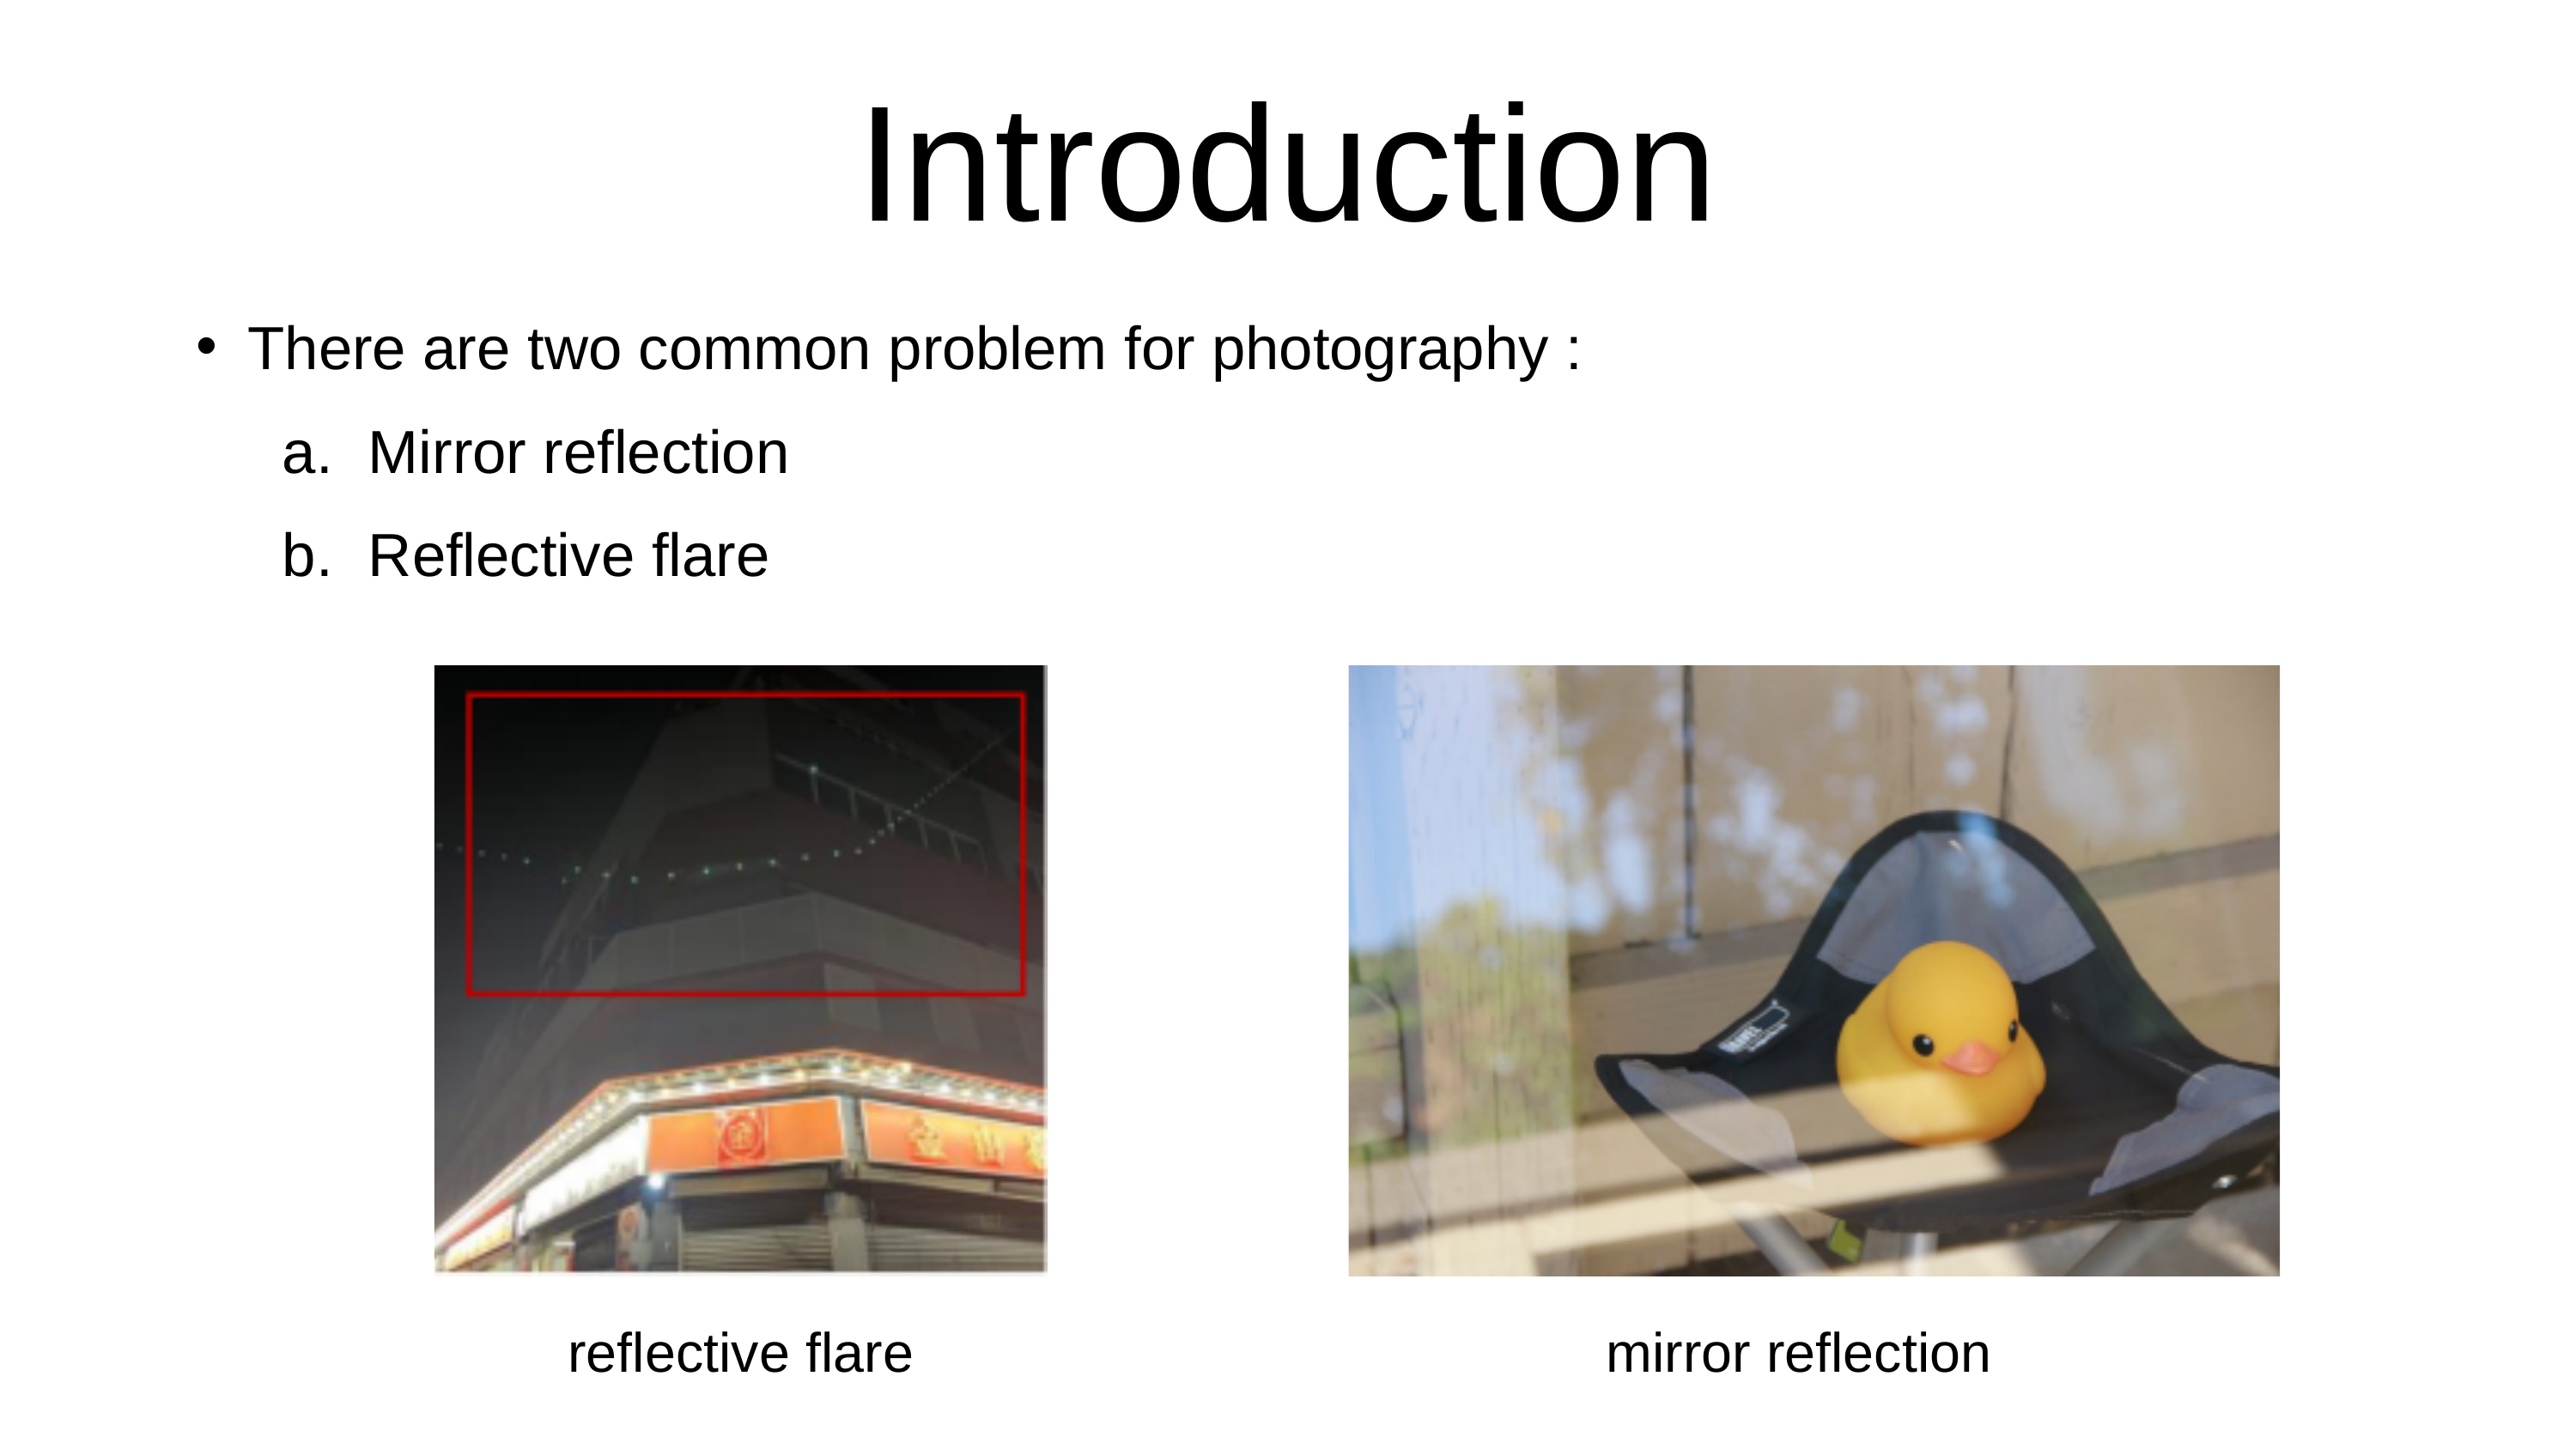

Introduction
There are two common problem for photography :
 Mirror reflection
 Reflective flare

reflective flare

mirror reflection